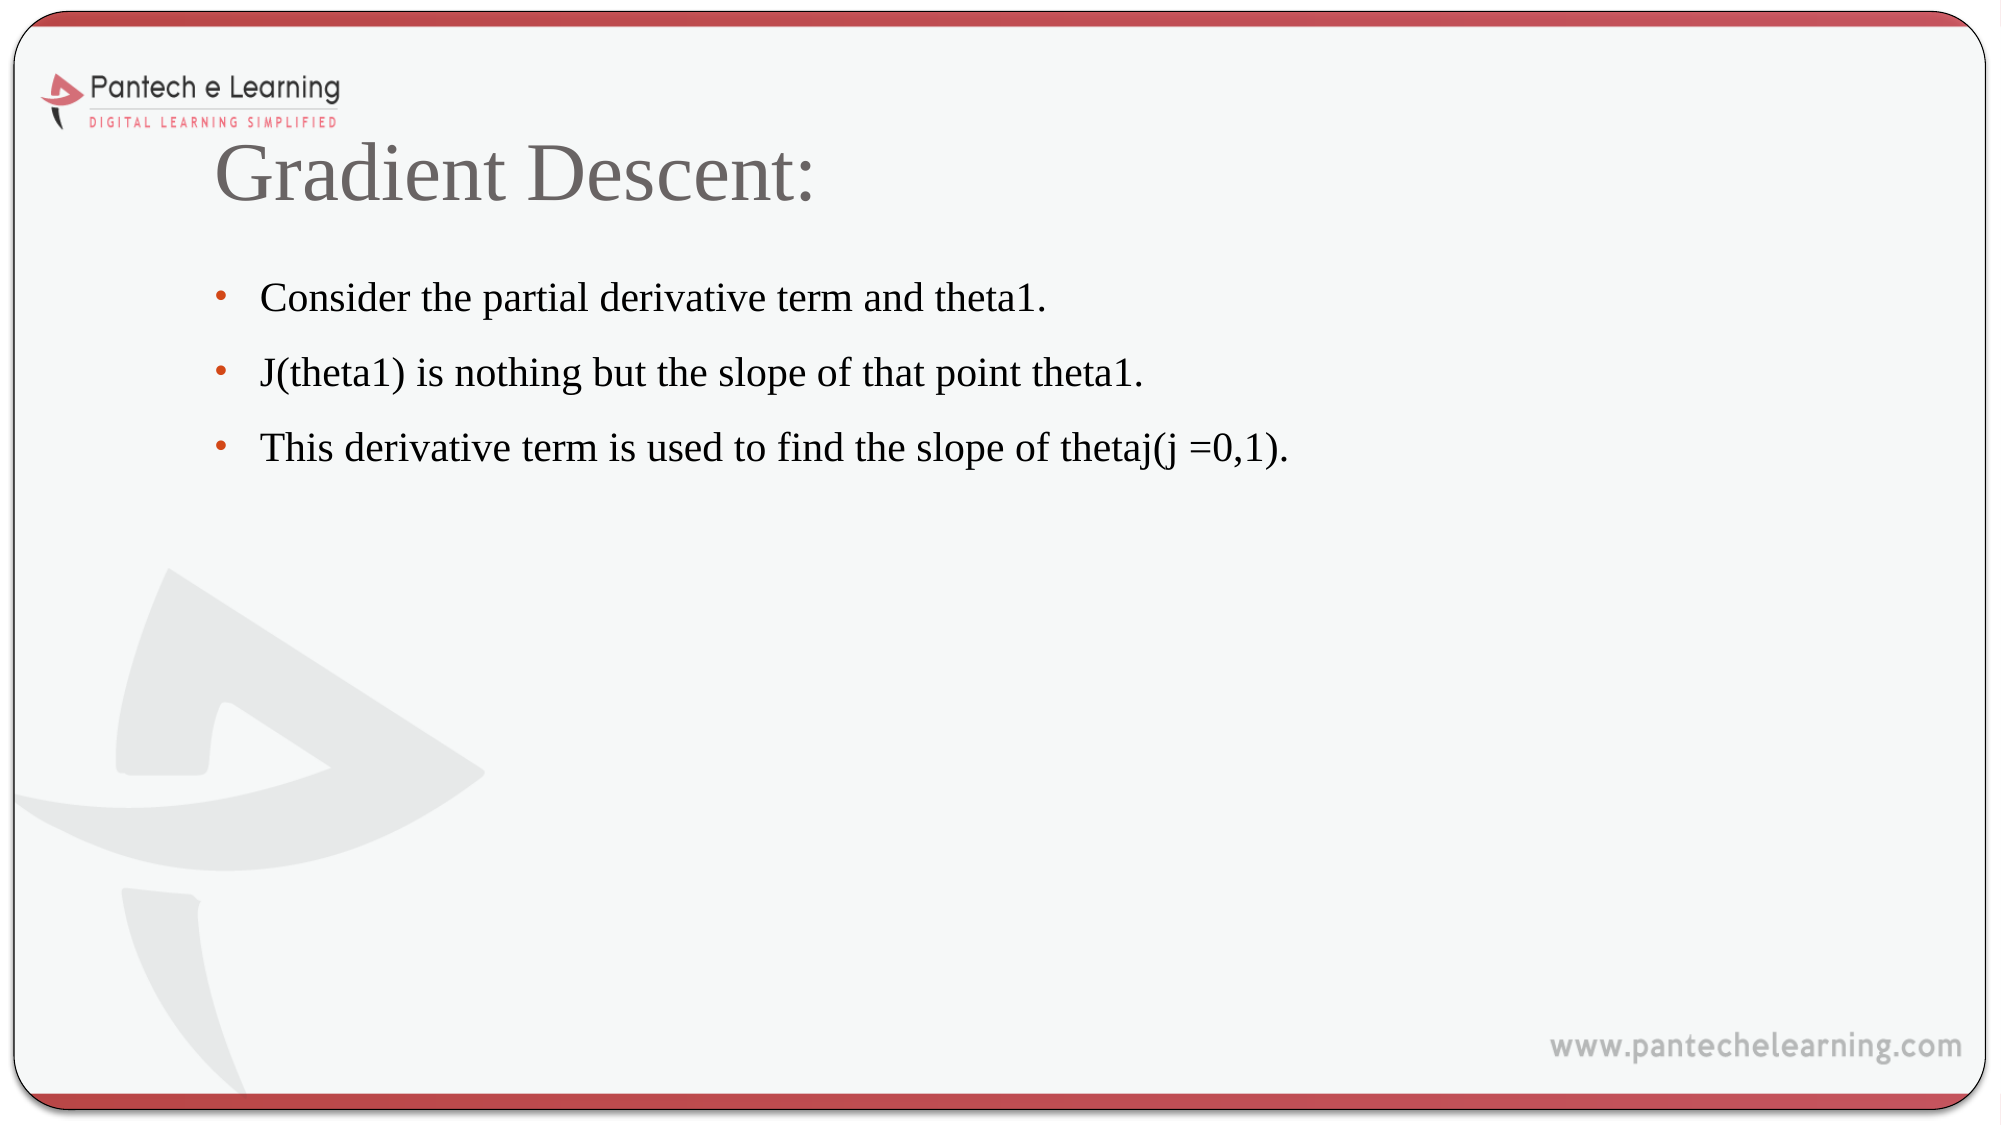

# Gradient Descent:
Consider the partial derivative term and theta1.
J(theta1) is nothing but the slope of that point theta1.
This derivative term is used to find the slope of thetaj(j =0,1).